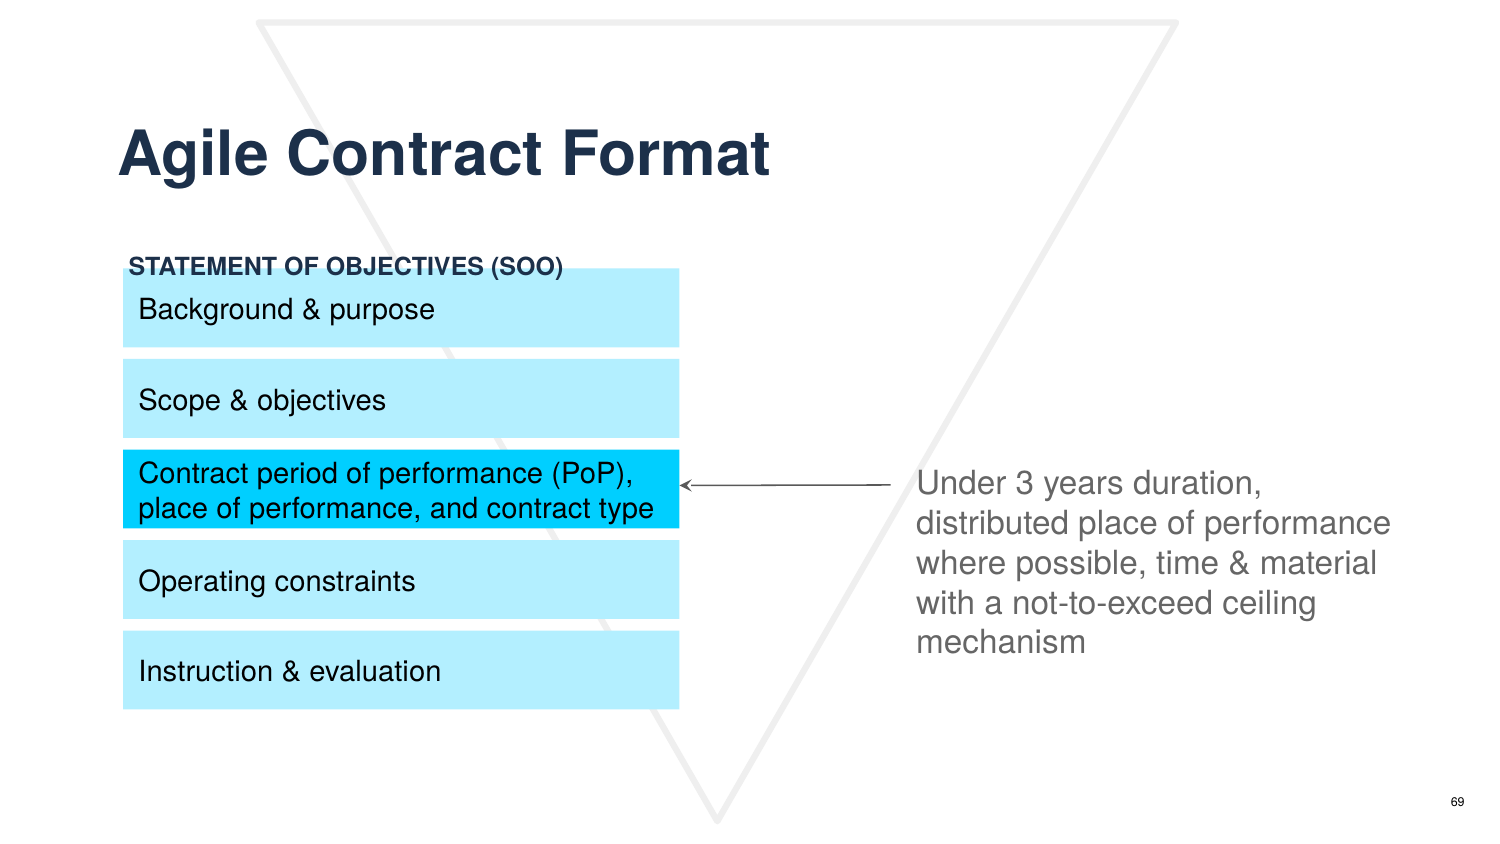

Agile Contract Format
STATEMENT OF OBJECTIVES (SOO)
Background & purpose
Scope & objectives
Under 3 years duration, distributed place of performance where possible, time & material with a not-to-exceed ceiling mechanism
Contract period of performance (PoP), place of performance, and contract type
Operating constraints
Instruction & evaluation
69